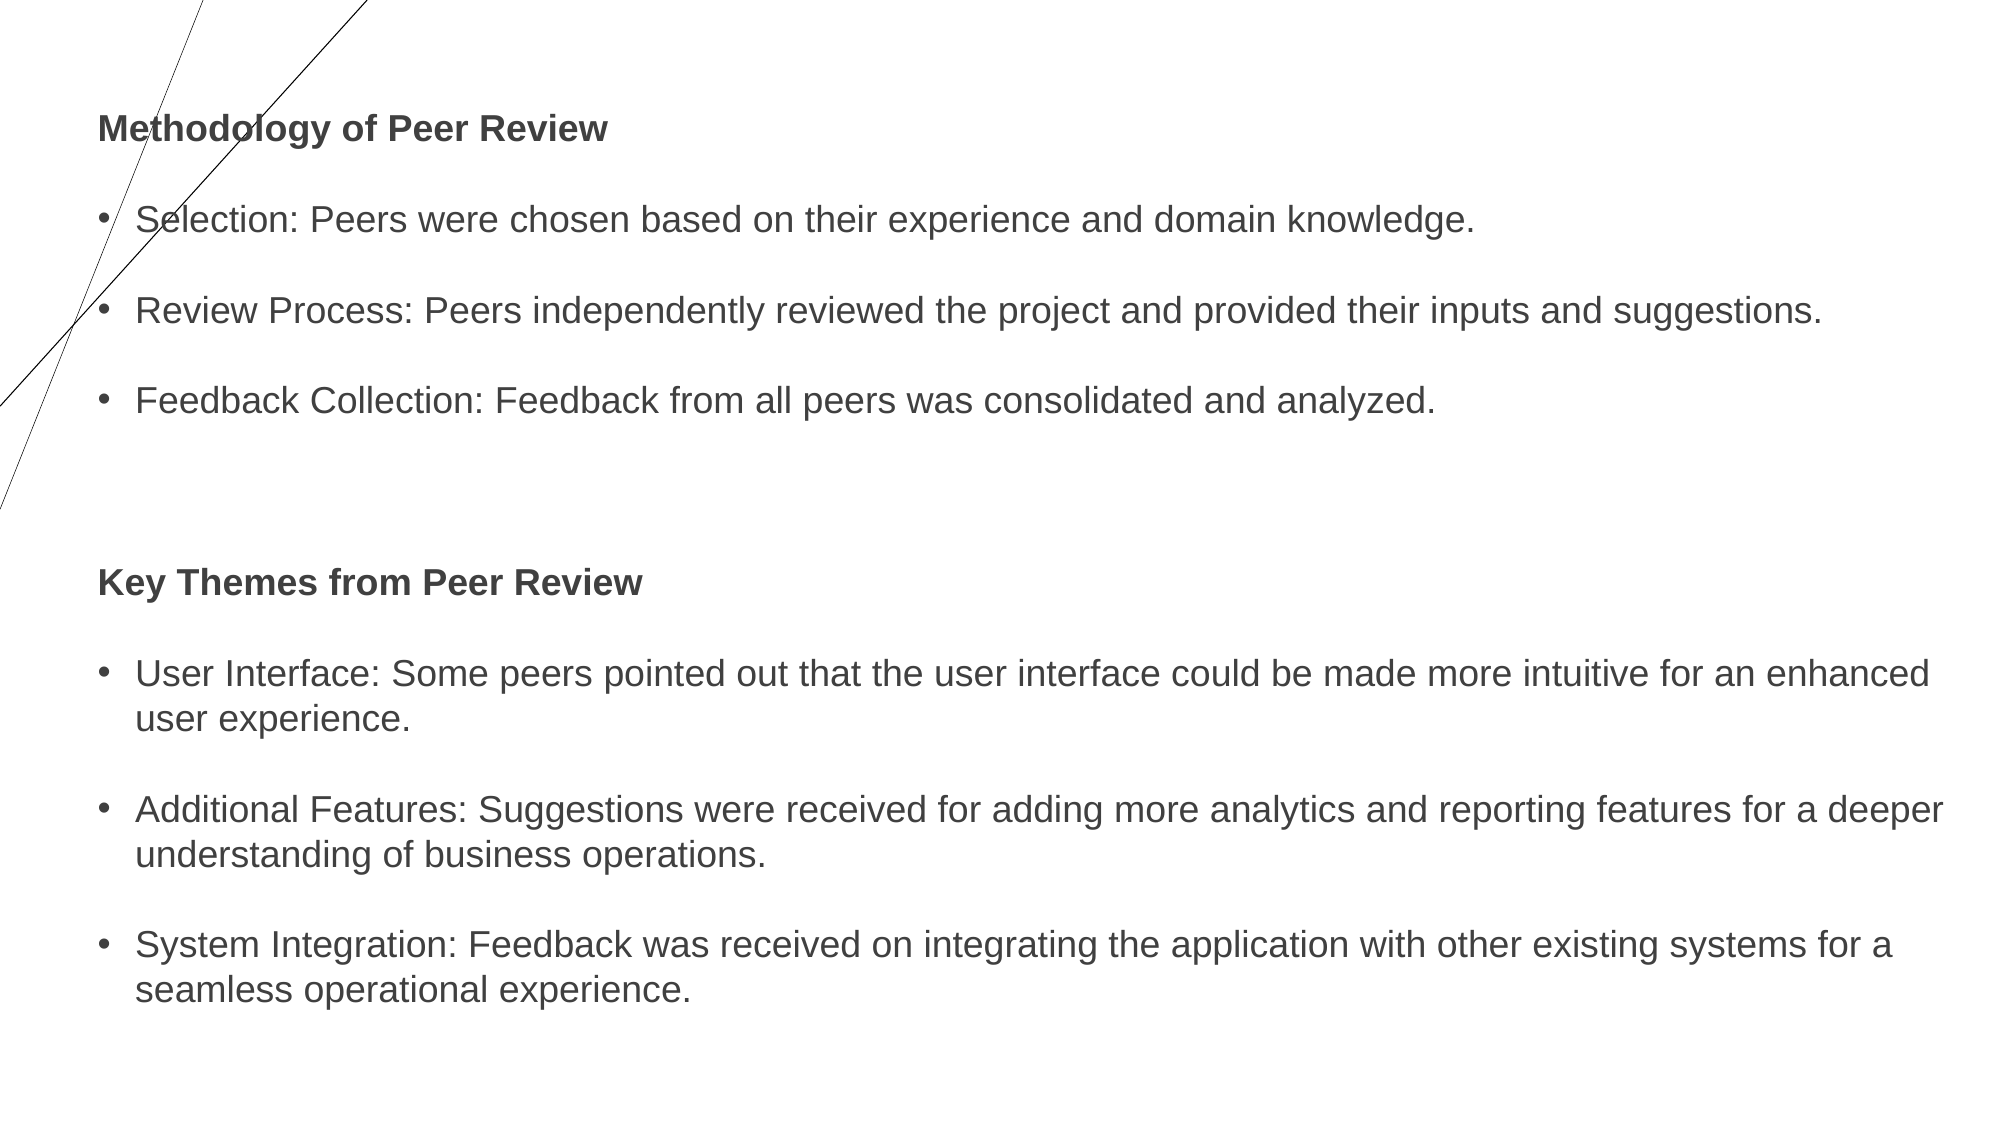

Methodology of Peer Review
Selection: Peers were chosen based on their experience and domain knowledge.
Review Process: Peers independently reviewed the project and provided their inputs and suggestions.
Feedback Collection: Feedback from all peers was consolidated and analyzed.

Key Themes from Peer Review
User Interface: Some peers pointed out that the user interface could be made more intuitive for an enhanced user experience.
Additional Features: Suggestions were received for adding more analytics and reporting features for a deeper understanding of business operations.
System Integration: Feedback was received on integrating the application with other existing systems for a seamless operational experience.